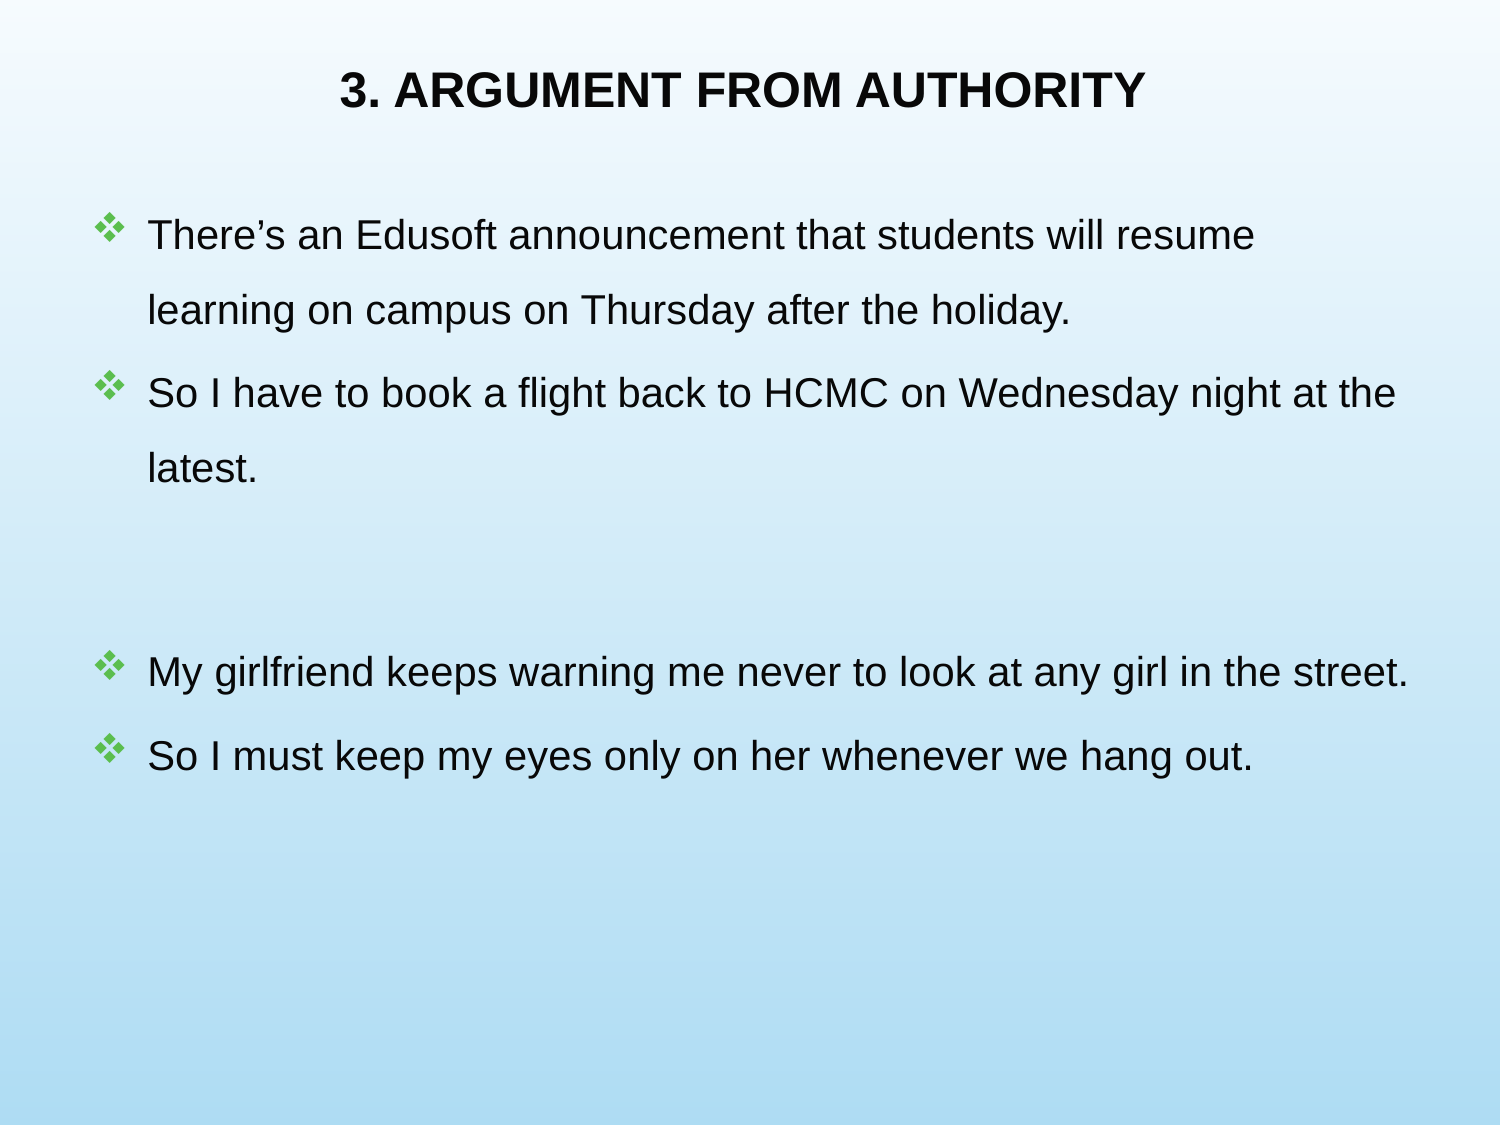

# 3. ARGUMENT FROM AUTHORITY
There’s an Edusoft announcement that students will resume learning on campus on Thursday after the holiday.
So I have to book a flight back to HCMC on Wednesday night at the latest.
My girlfriend keeps warning me never to look at any girl in the street.
So I must keep my eyes only on her whenever we hang out.